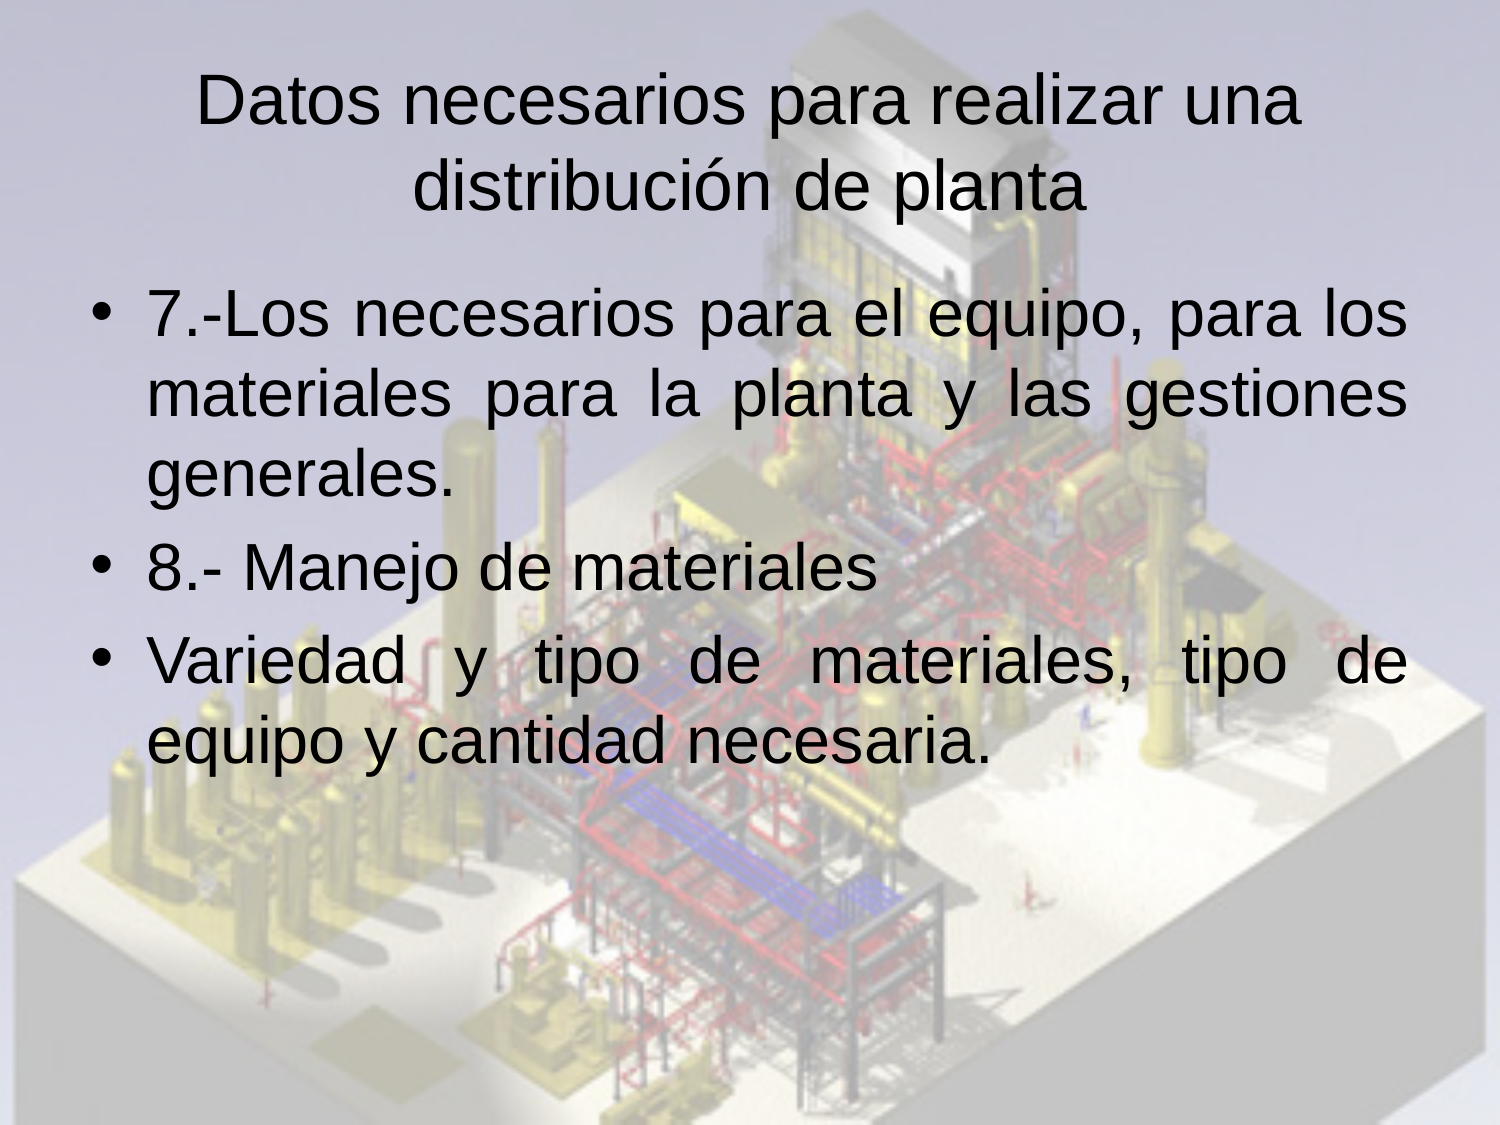

# Datos necesarios para realizar una distribución de planta
7.-Los necesarios para el equipo, para los materiales para la planta y las gestiones generales.
8.- Manejo de materiales
Variedad y tipo de materiales, tipo de equipo y cantidad necesaria.